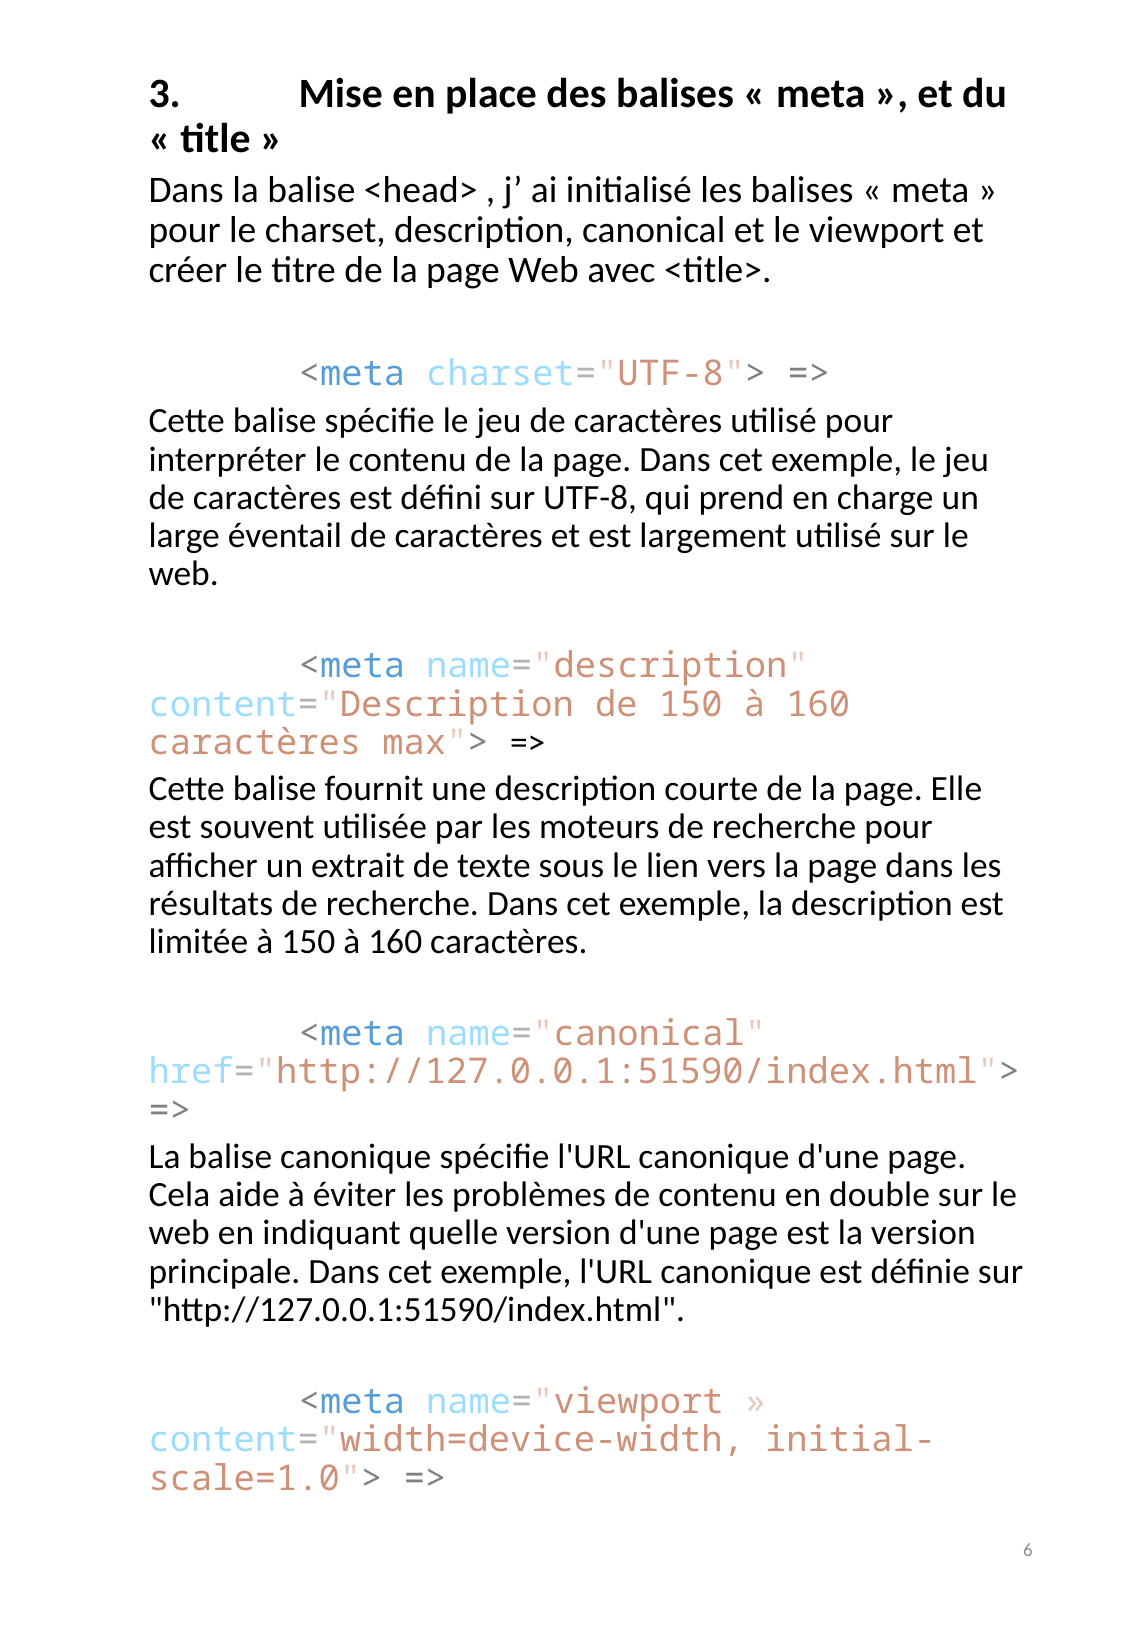

3.	Mise en place des balises « meta », et du « title »
Dans la balise <head> , j’ ai initialisé les balises « meta » pour le charset, description, canonical et le viewport et créer le titre de la page Web avec <title>.

	<meta charset="UTF-8"> =>
Cette balise spécifie le jeu de caractères utilisé pour interpréter le contenu de la page. Dans cet exemple, le jeu de caractères est défini sur UTF-8, qui prend en charge un large éventail de caractères et est largement utilisé sur le web.

	<meta name="description" content="Description de 150 à 160 caractères max"> =>
Cette balise fournit une description courte de la page. Elle est souvent utilisée par les moteurs de recherche pour afficher un extrait de texte sous le lien vers la page dans les résultats de recherche. Dans cet exemple, la description est limitée à 150 à 160 caractères.

	<meta name="canonical" href="http://127.0.0.1:51590/index.html"> =>
La balise canonique spécifie l'URL canonique d'une page. Cela aide à éviter les problèmes de contenu en double sur le web en indiquant quelle version d'une page est la version principale. Dans cet exemple, l'URL canonique est définie sur "http://127.0.0.1:51590/index.html".

	<meta name="viewport » content="width=device-width, initial-scale=1.0"> =>

6